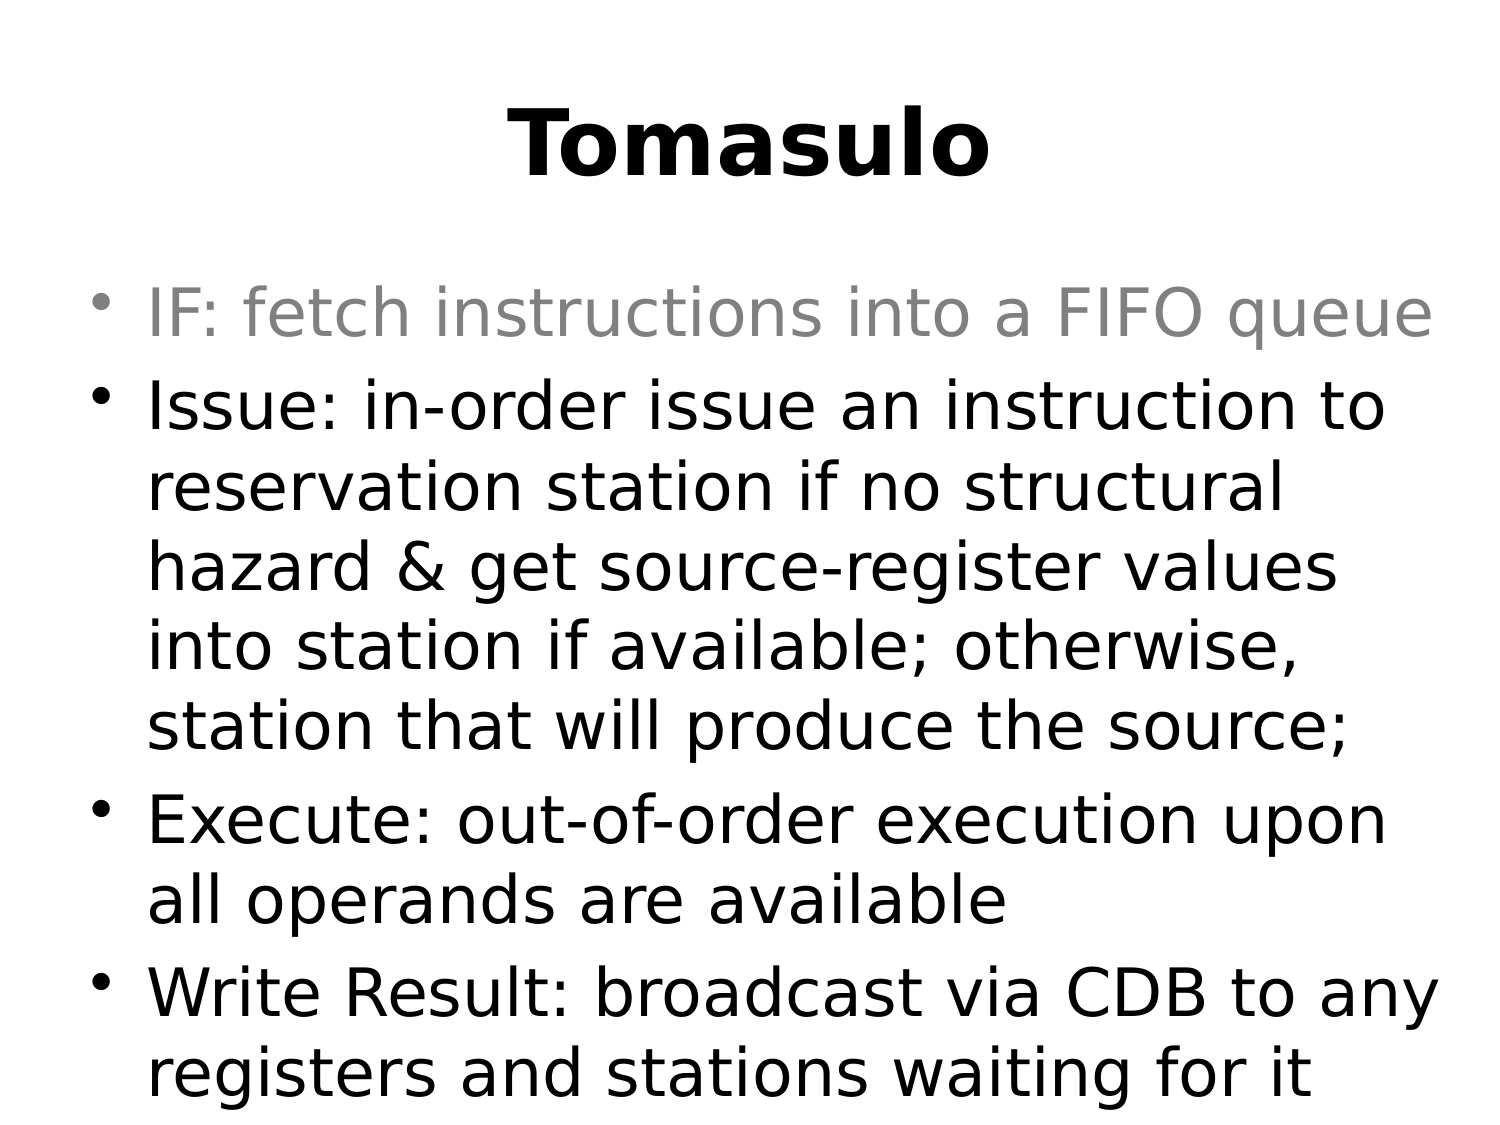

# Tomasulo
IF: fetch instructions into a FIFO queue
Issue: in-order issue an instruction to reservation station if no structural hazard & get source-register values into station if available; otherwise, station that will produce the source;
Execute: out-of-order execution upon all operands are available
Write Result: broadcast via CDB to any registers and stations waiting for it